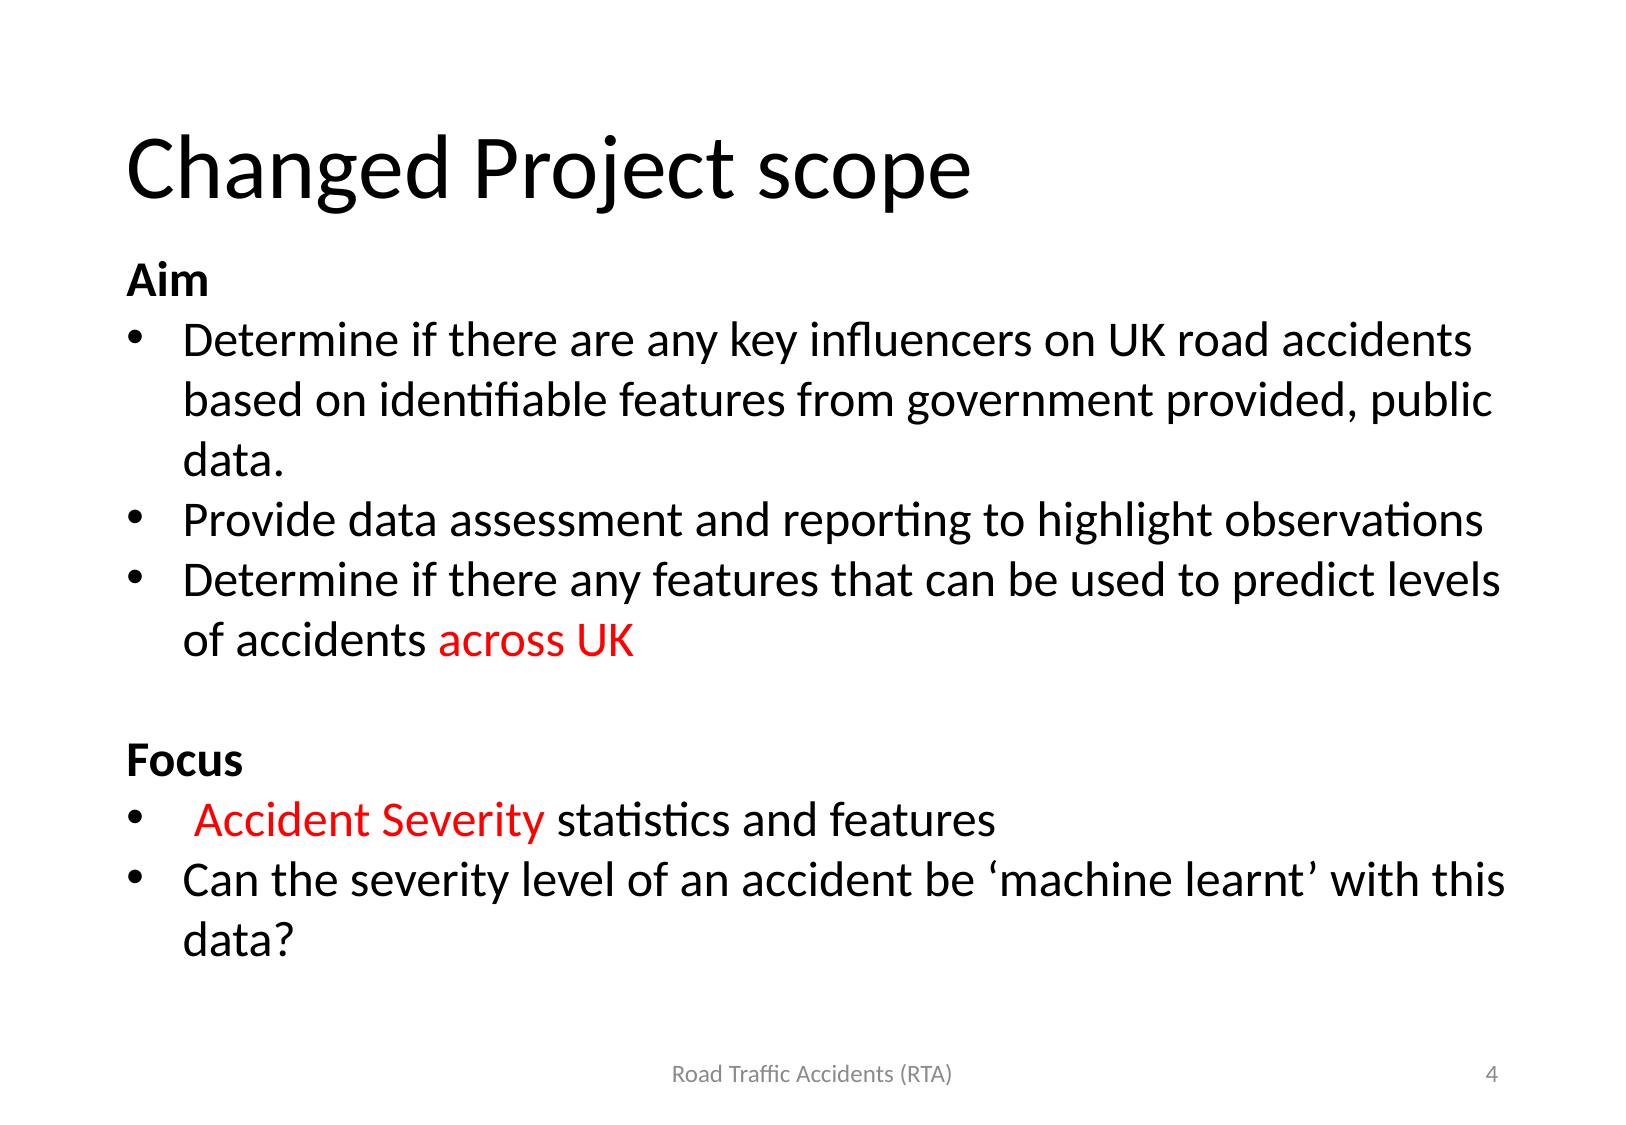

# Changed Project scope
Aim
Determine if there are any key influencers on UK road accidents based on identifiable features from government provided, public data.
Provide data assessment and reporting to highlight observations
Determine if there any features that can be used to predict levels of accidents across UK

Focus
 Accident Severity statistics and features
Can the severity level of an accident be ‘machine learnt’ with this data?

Road Traffic Accidents (RTA)
4